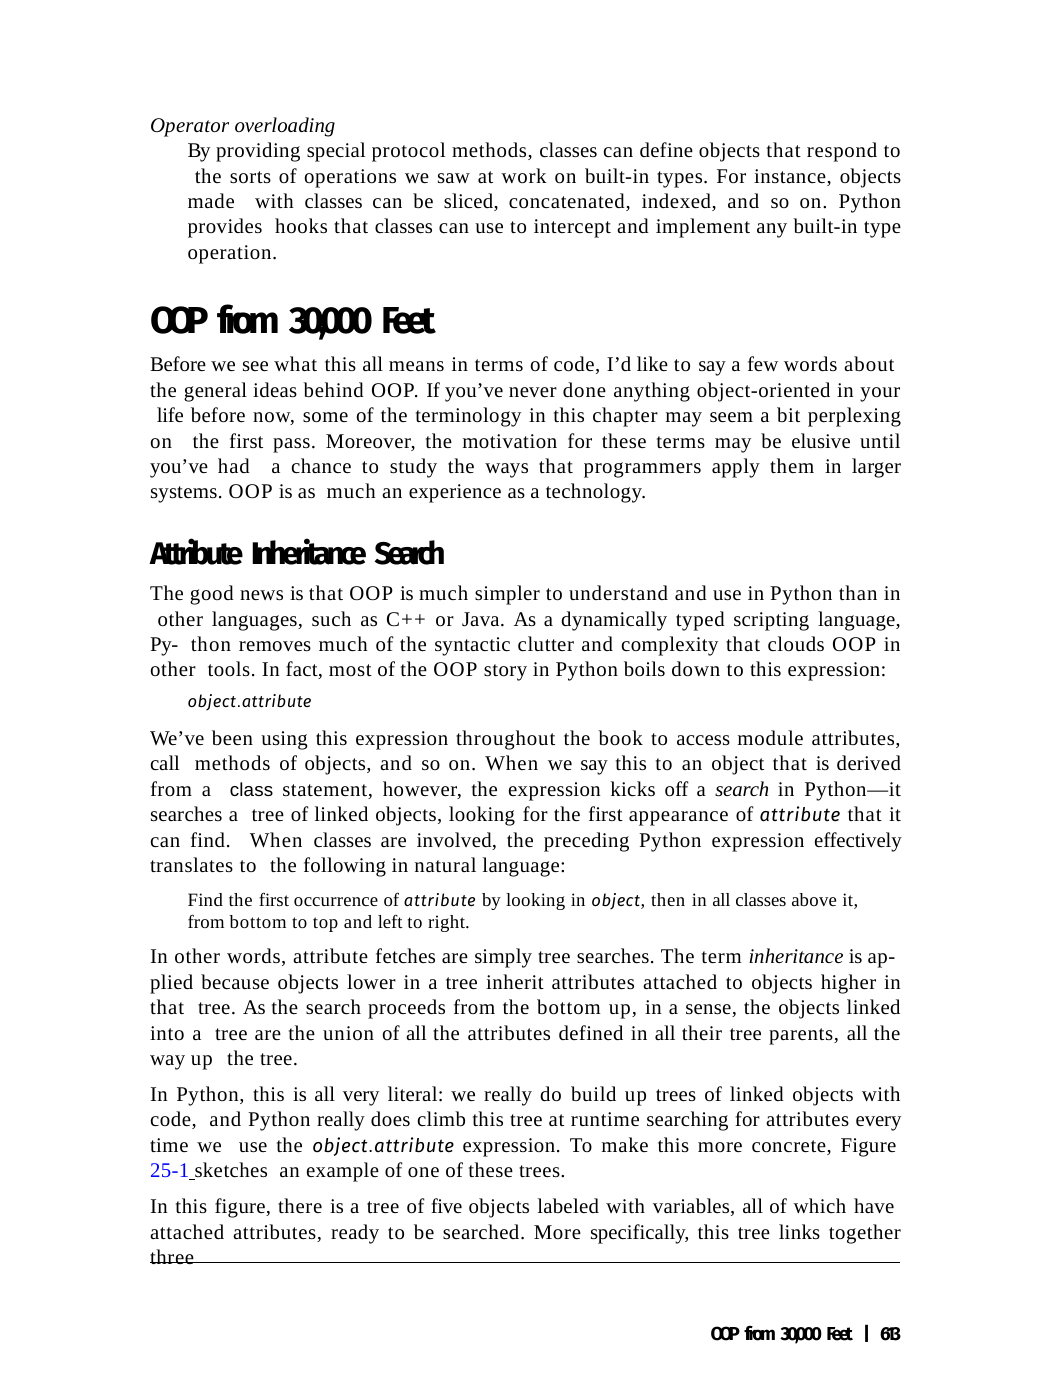

Operator overloading
By providing special protocol methods, classes can define objects that respond to  the sorts of operations we saw at work on built-in types. For instance, objects made  with classes can be sliced, concatenated, indexed, and so on. Python provides  hooks that classes can use to intercept and implement any built-in type operation.

OOP from 30,000 Feet
Before we see what this all means in terms of code, I’d like to say a few words about  the general ideas behind OOP. If you’ve never done anything object-oriented in your  life before now, some of the terminology in this chapter may seem a bit perplexing on  the first pass. Moreover, the motivation for these terms may be elusive until you’ve had  a chance to study the ways that programmers apply them in larger systems. OOP is as  much an experience as a technology.

Attribute Inheritance Search
The good news is that OOP is much simpler to understand and use in Python than in  other languages, such as C++ or Java. As a dynamically typed scripting language, Py-  thon removes much of the syntactic clutter and complexity that clouds OOP in other  tools. In fact, most of the OOP story in Python boils down to this expression:
object.attribute
We’ve been using this expression throughout the book to access module attributes, call  methods of objects, and so on. When we say this to an object that is derived from a  class statement, however, the expression kicks off a search in Python—it searches a  tree of linked objects, looking for the first appearance of attribute that it can find.  When classes are involved, the preceding Python expression effectively translates to  the following in natural language:
Find the first occurrence of attribute by looking in object, then in all classes above it,  from bottom to top and left to right.
In other words, attribute fetches are simply tree searches. The term inheritance is ap-  plied because objects lower in a tree inherit attributes attached to objects higher in that  tree. As the search proceeds from the bottom up, in a sense, the objects linked into a  tree are the union of all the attributes defined in all their tree parents, all the way up  the tree.
In Python, this is all very literal: we really do build up trees of linked objects with code,  and Python really does climb this tree at runtime searching for attributes every time we  use the object.attribute expression. To make this more concrete, Figure 25-1 sketches  an example of one of these trees.
In this figure, there is a tree of five objects labeled with variables, all of which have  attached attributes, ready to be searched. More specifically, this tree links together three

OOP from 30,000 Feet  |  613